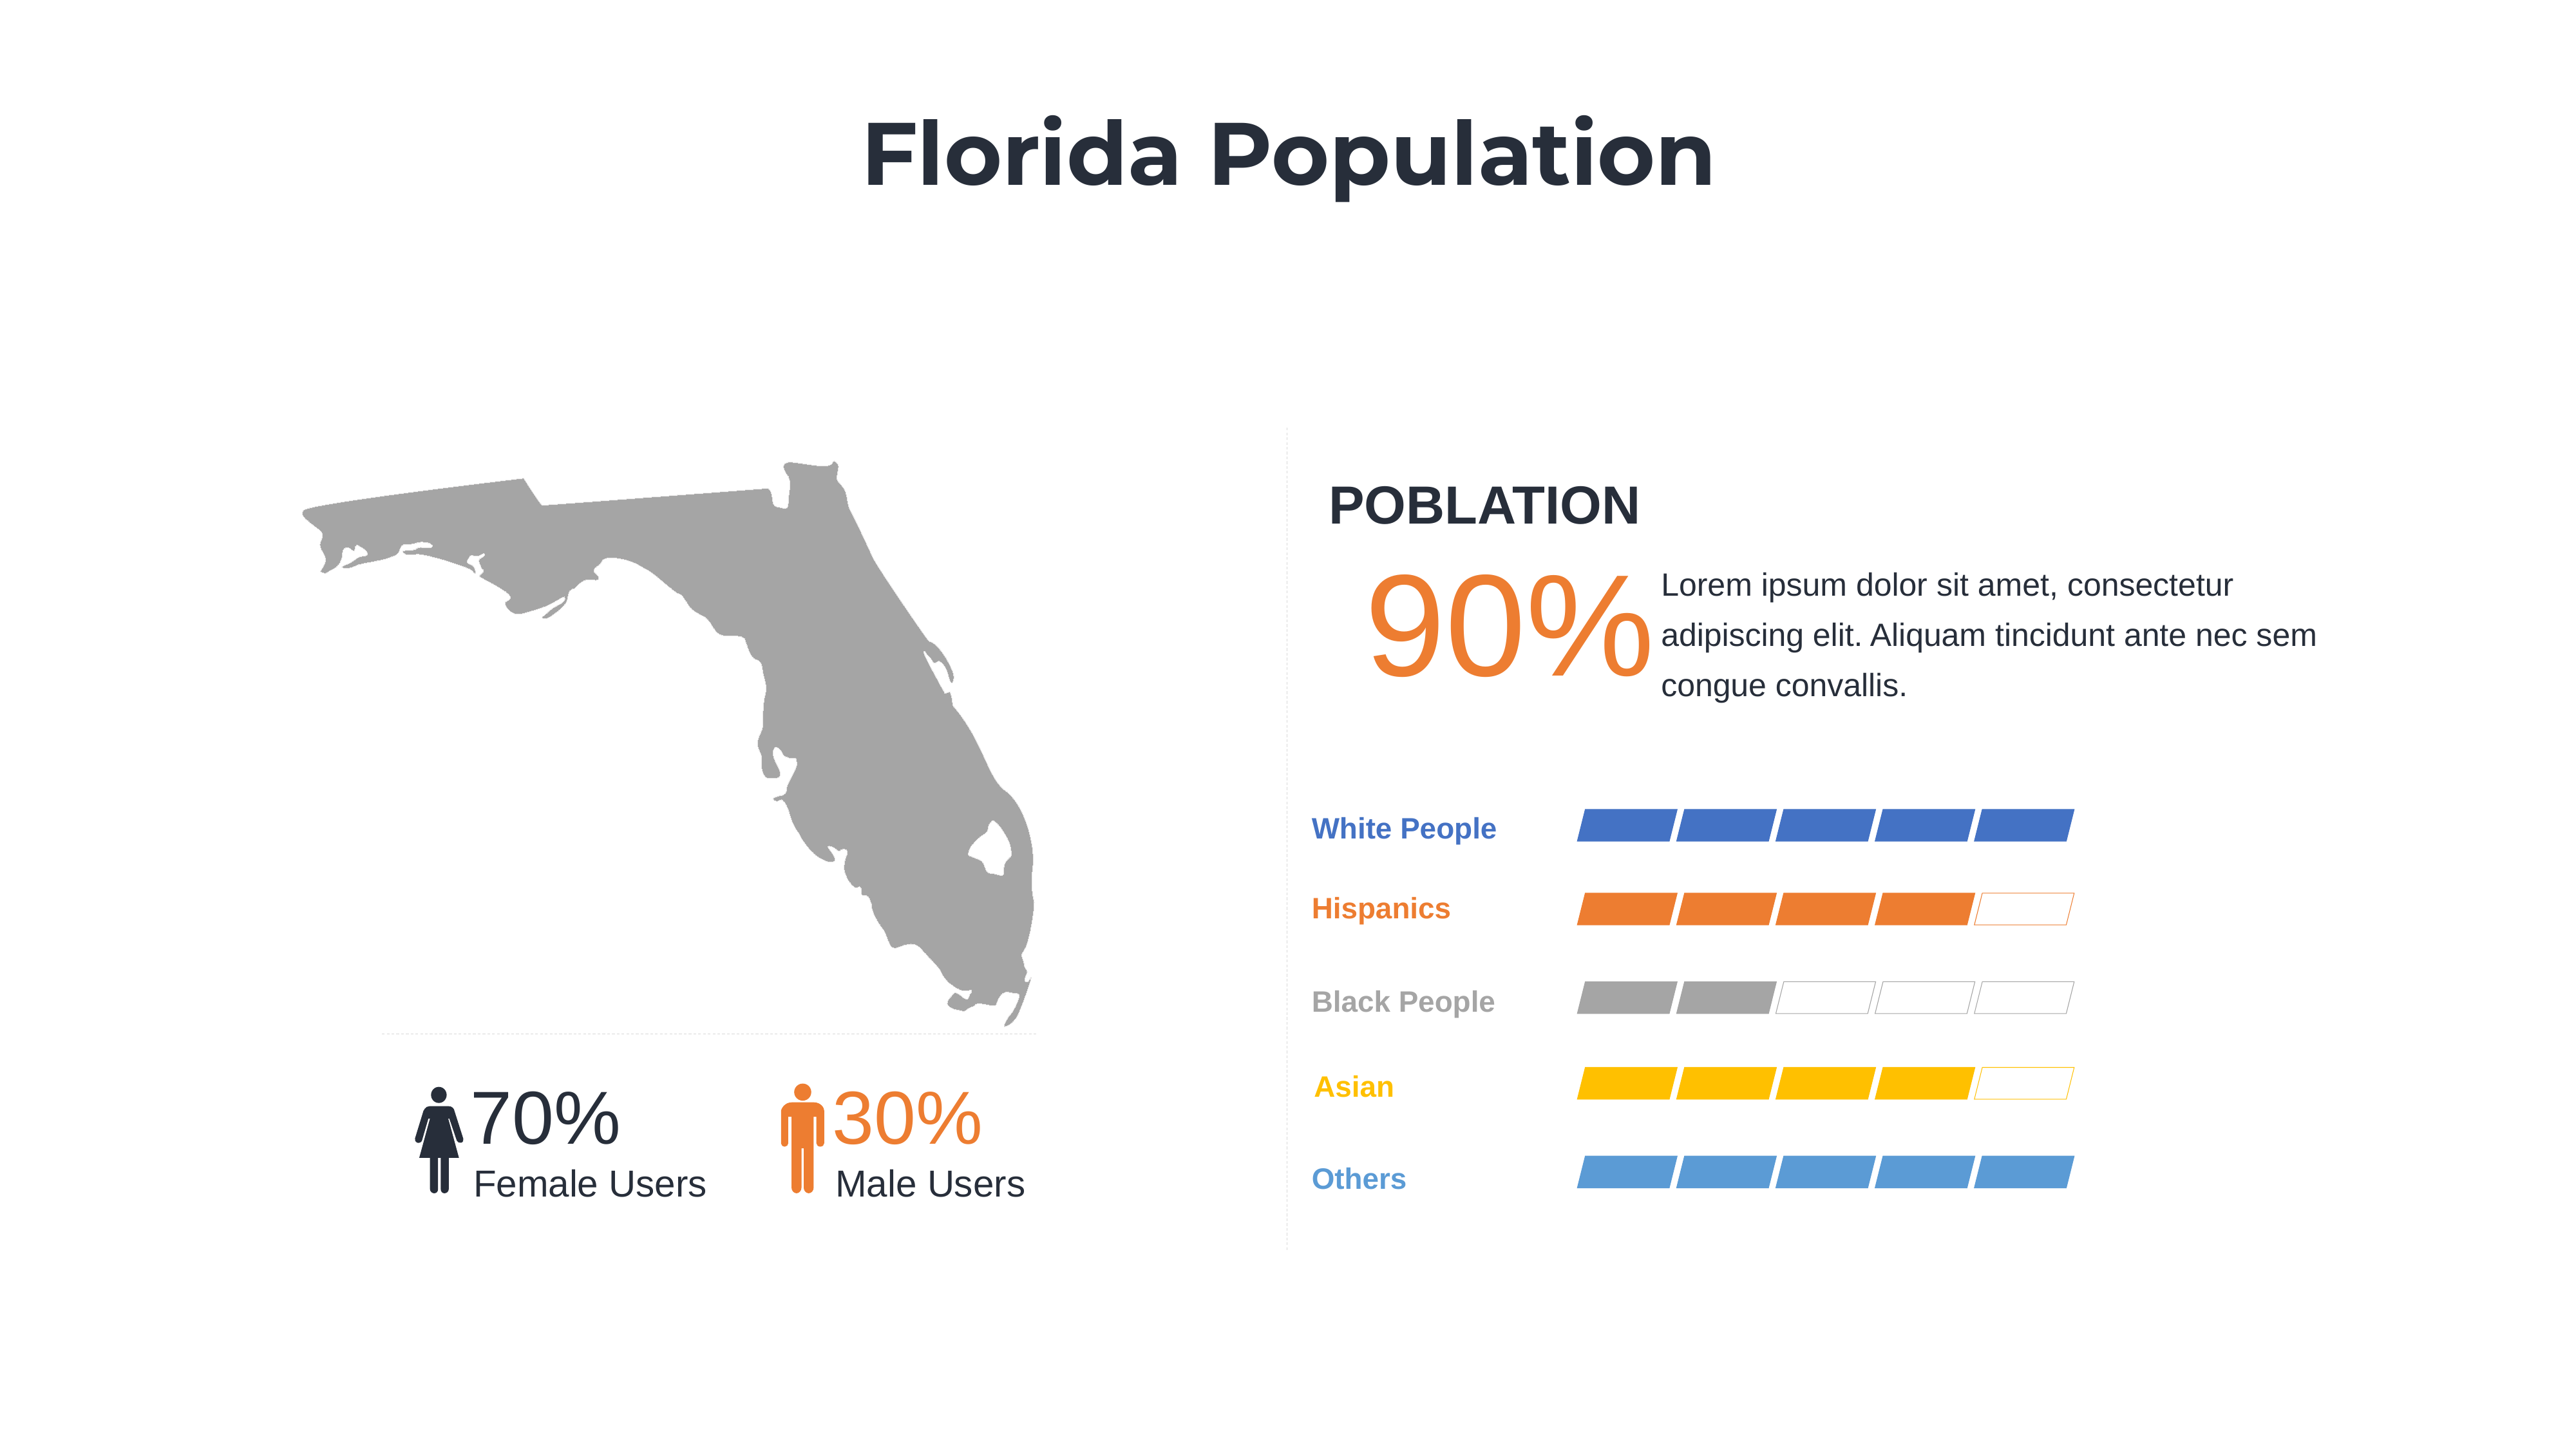

Florida Population

POBLATION
90%
Lorem ipsum dolor sit amet, consectetur adipiscing elit. Aliquam tincidunt ante nec sem congue convallis.
White People

Hispanics

Black People

Asian
30%

Male Users
70%

Female Users

Others